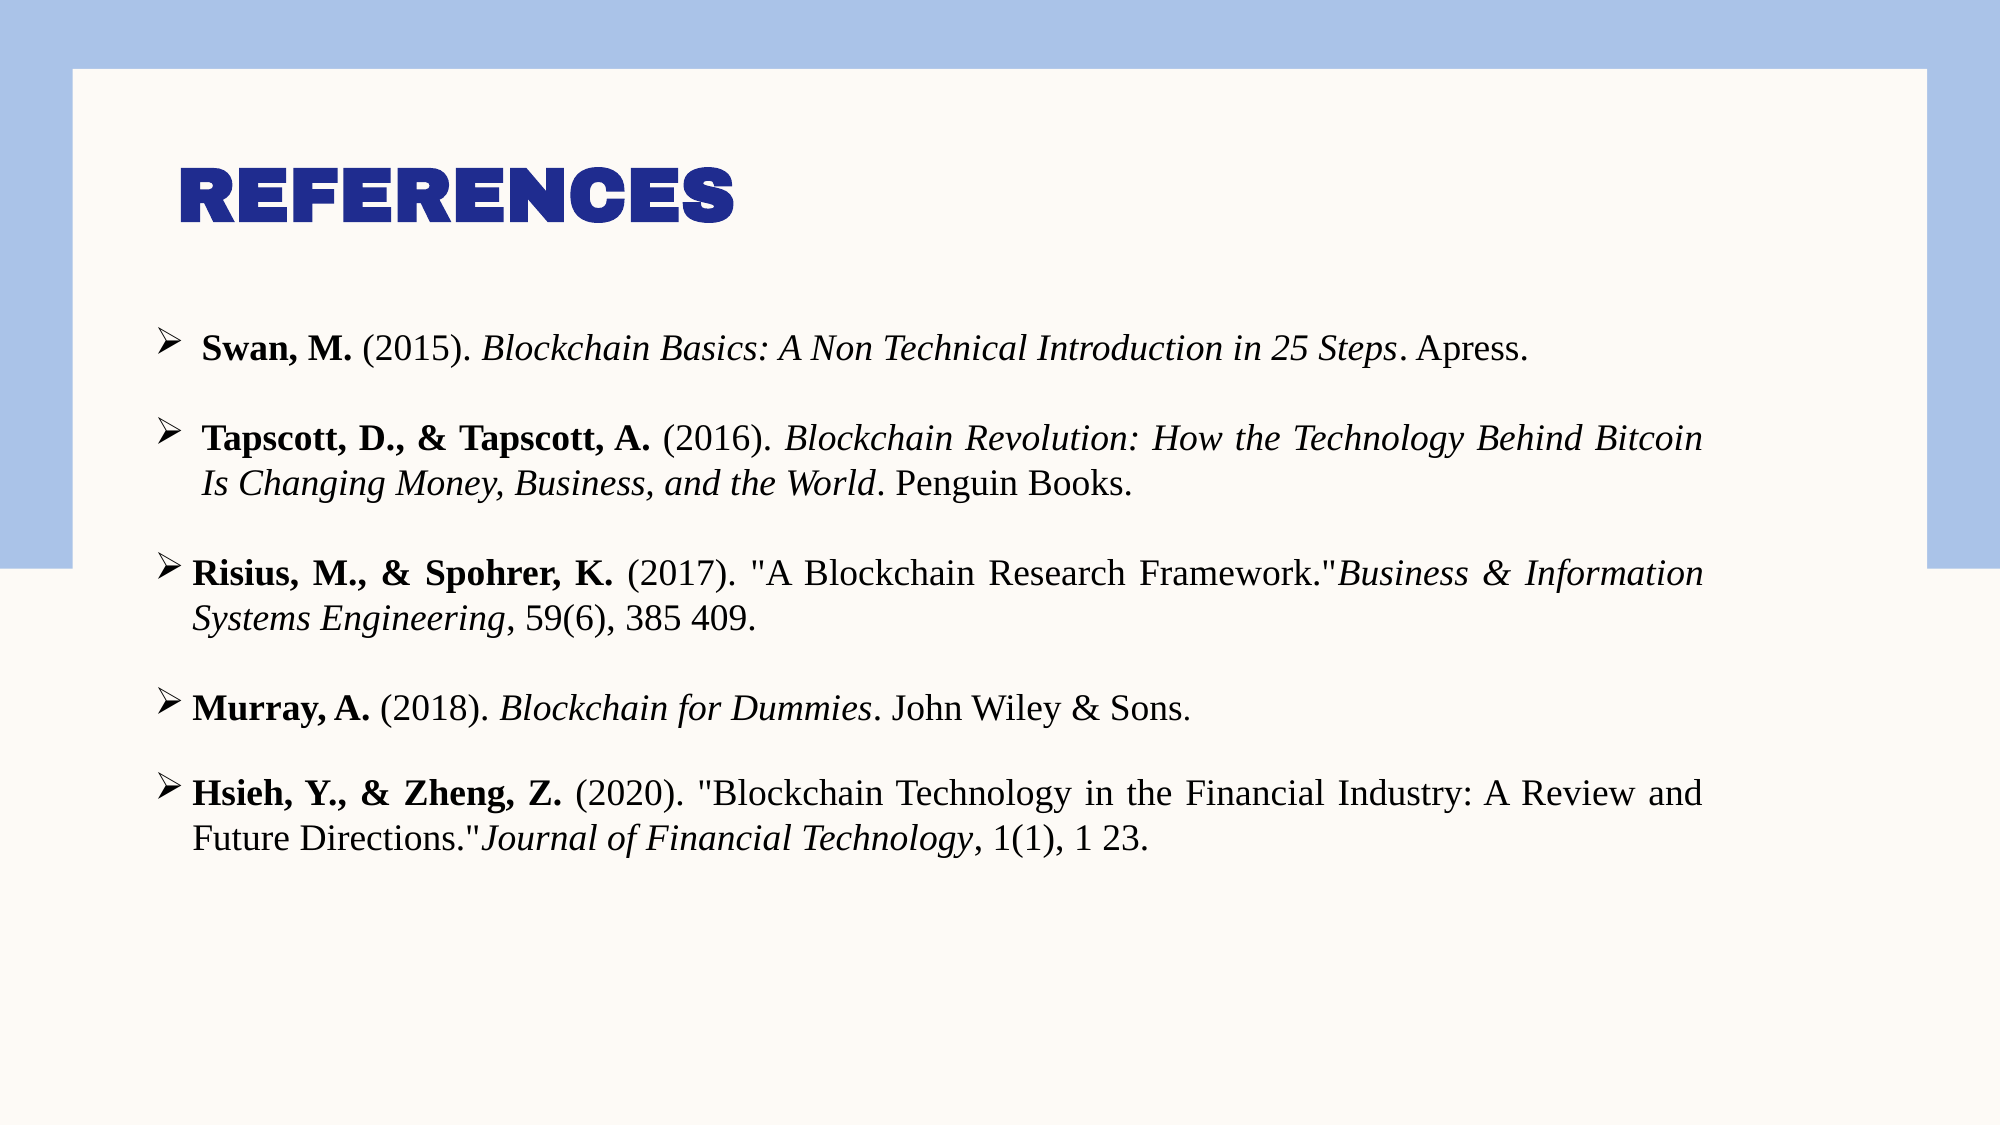

references
Swan, M. (2015). Blockchain Basics: A Non Technical Introduction in 25 Steps. Apress.

Tapscott, D., & Tapscott, A. (2016). Blockchain Revolution: How the Technology Behind Bitcoin Is Changing Money, Business, and the World. Penguin Books.

Risius, M., & Spohrer, K. (2017). "A Blockchain Research Framework."Business & Information Systems Engineering, 59(6), 385 409.

Murray, A. (2018). Blockchain for Dummies. John Wiley & Sons.

Hsieh, Y., & Zheng, Z. (2020). "Blockchain Technology in the Financial Industry: A Review and Future Directions."Journal of Financial Technology, 1(1), 1 23.